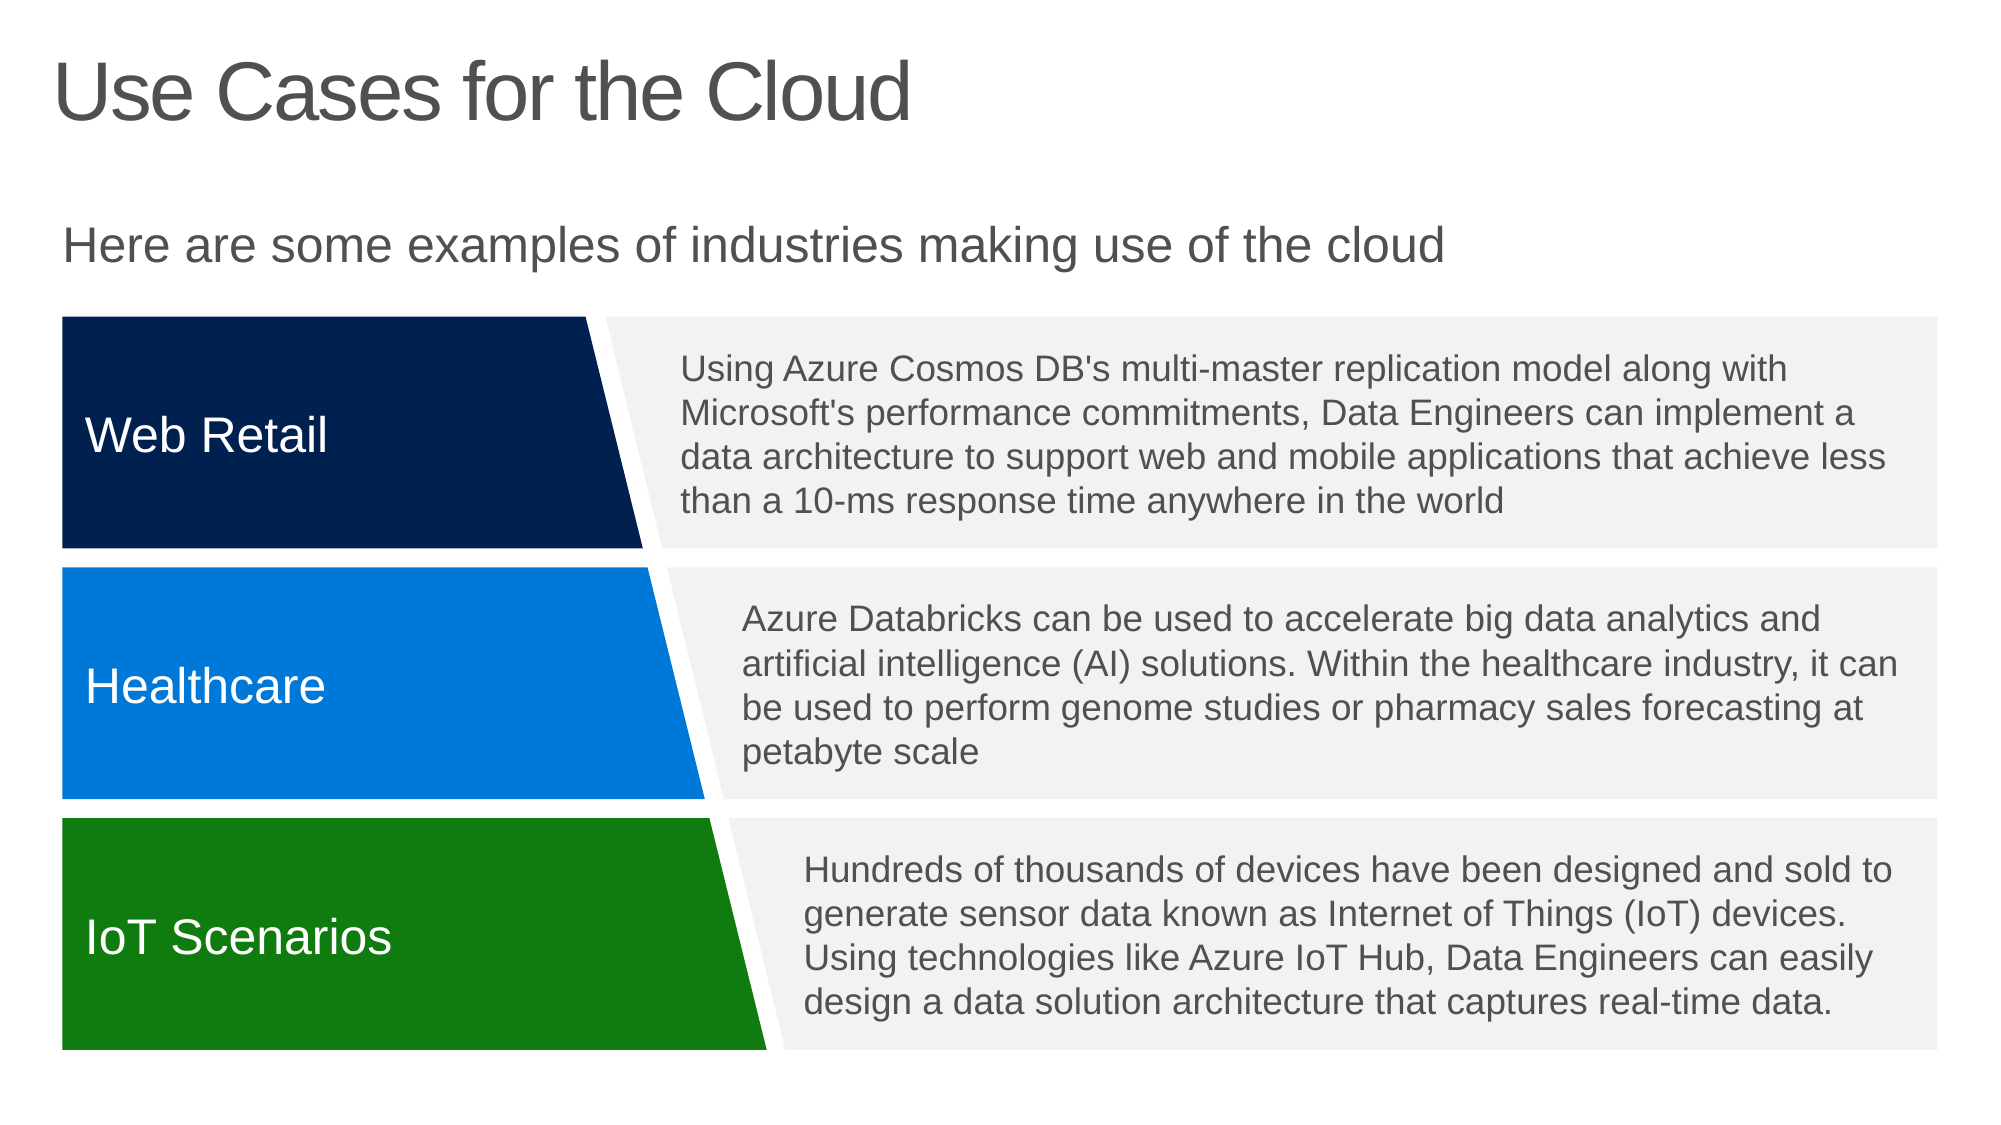

# Use Cases for the Cloud
Here are some examples of industries making use of the cloud
Using Azure Cosmos DB's multi-master replication model along with Microsoft's performance commitments, Data Engineers can implement a data architecture to support web and mobile applications that achieve less than a 10-ms response time anywhere in the world
Web Retail
Healthcare
Azure Databricks can be used to accelerate big data analytics and artificial intelligence (AI) solutions. Within the healthcare industry, it can be used to perform genome studies or pharmacy sales forecasting at petabyte scale
Hundreds of thousands of devices have been designed and sold to generate sensor data known as Internet of Things (IoT) devices. Using technologies like Azure IoT Hub, Data Engineers can easily design a data solution architecture that captures real-time data.
IoT Scenarios